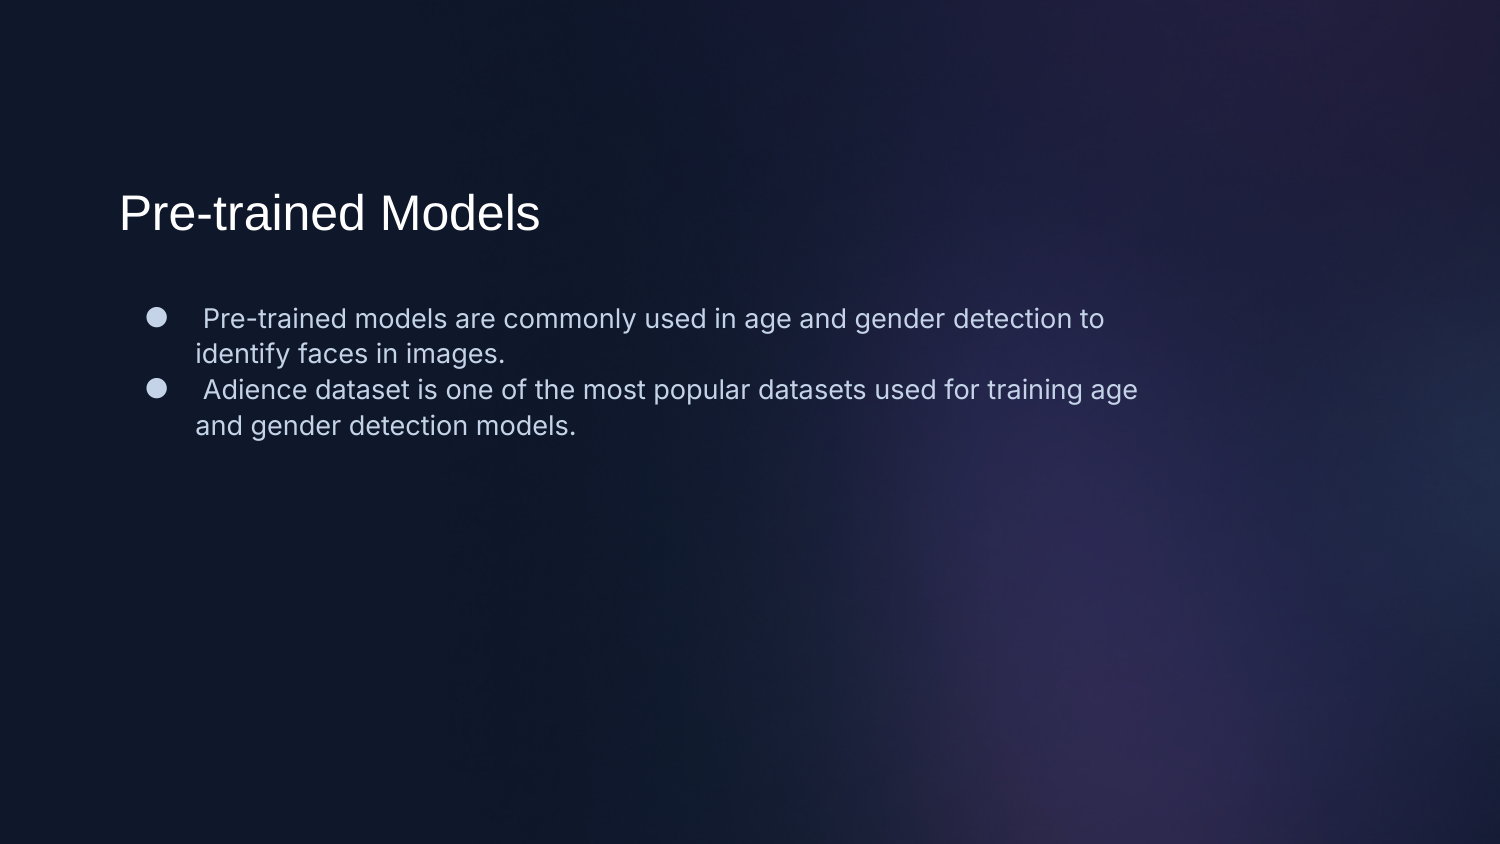

# Pre-trained Models
 Pre-trained models are commonly used in age and gender detection to identify faces in images.
 Adience dataset is one of the most popular datasets used for training age and gender detection models.